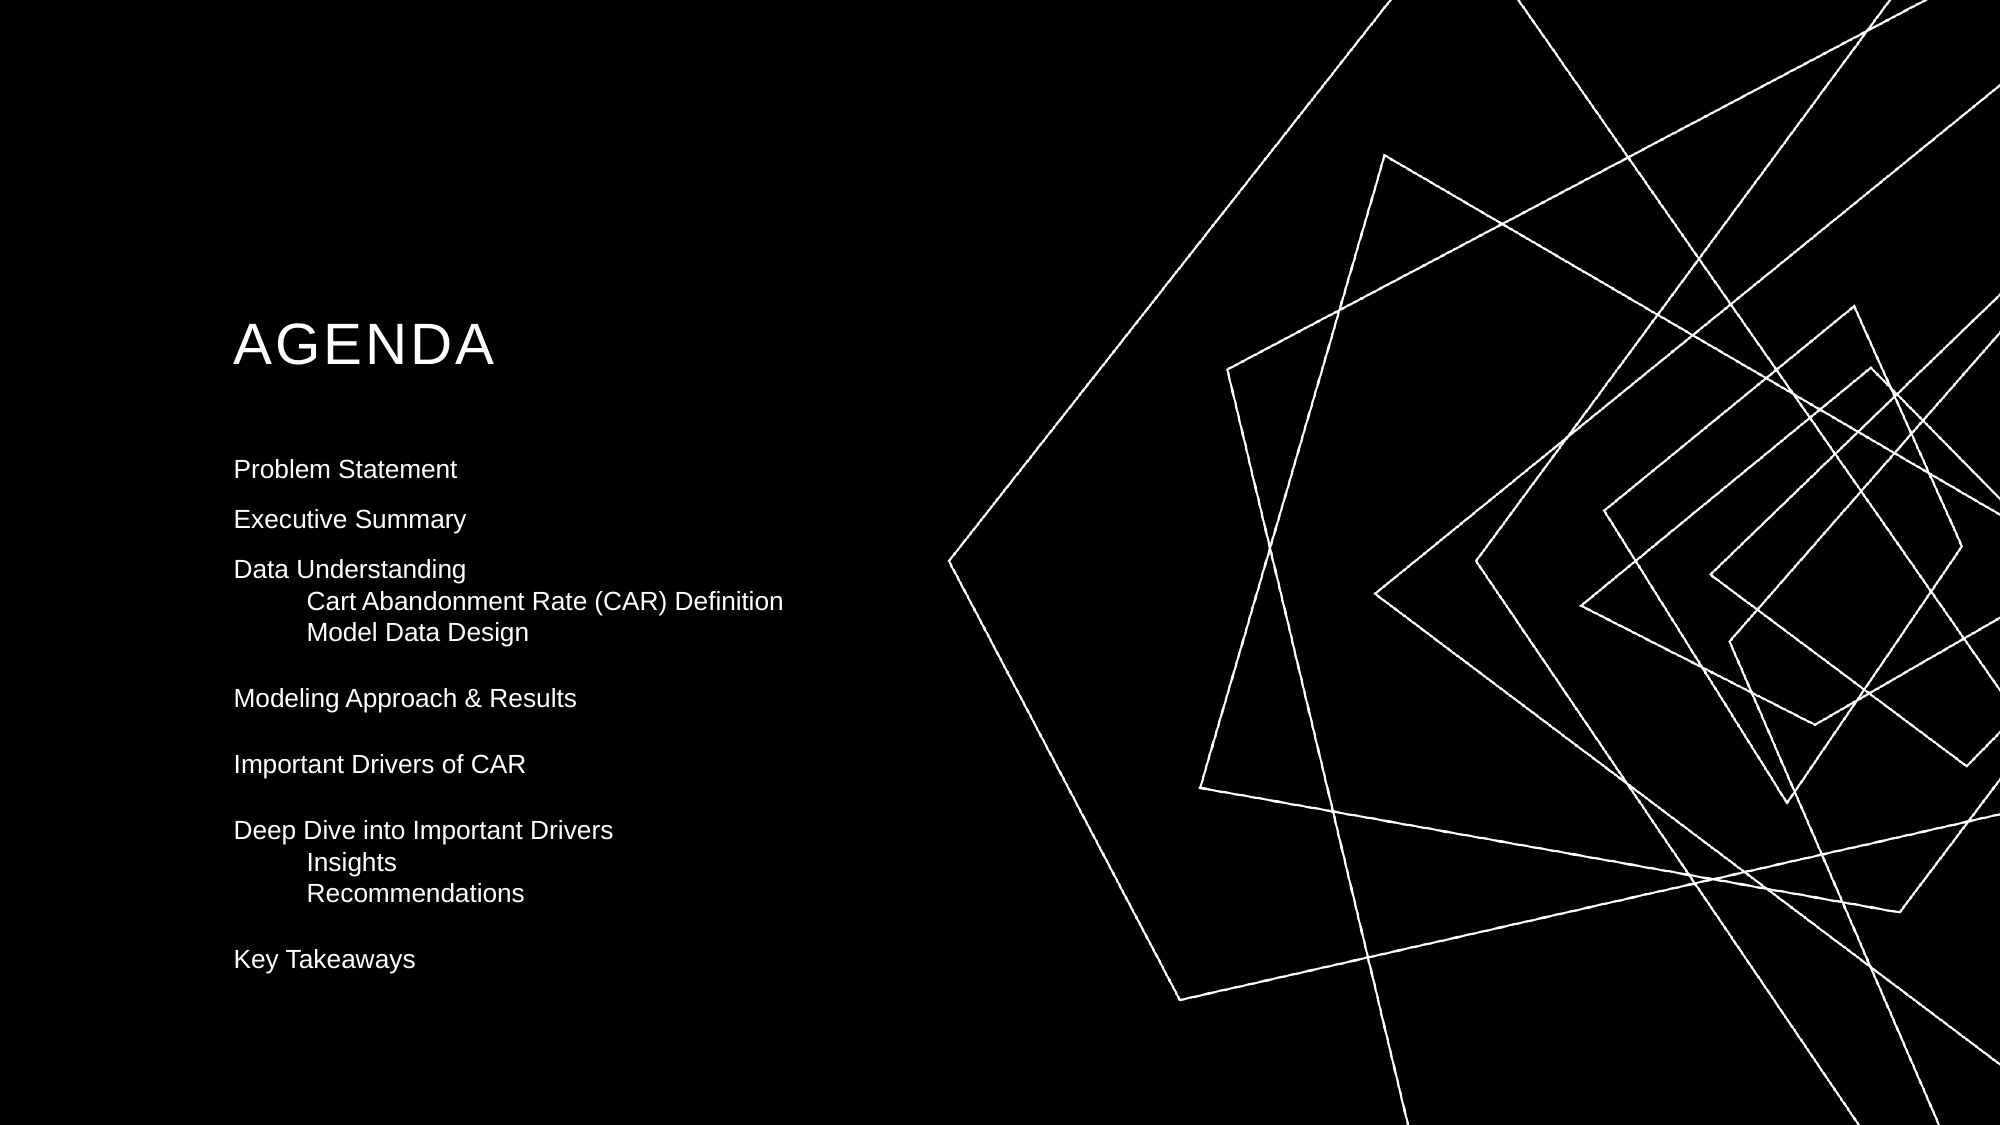

# AGENDA
Problem Statement
Executive Summary
Data Understanding
Cart Abandonment Rate (CAR) Definition
Model Data Design
Modeling Approach & Results
Important Drivers of CAR
Deep Dive into Important Drivers
Insights
Recommendations
Key Takeaways
20XX